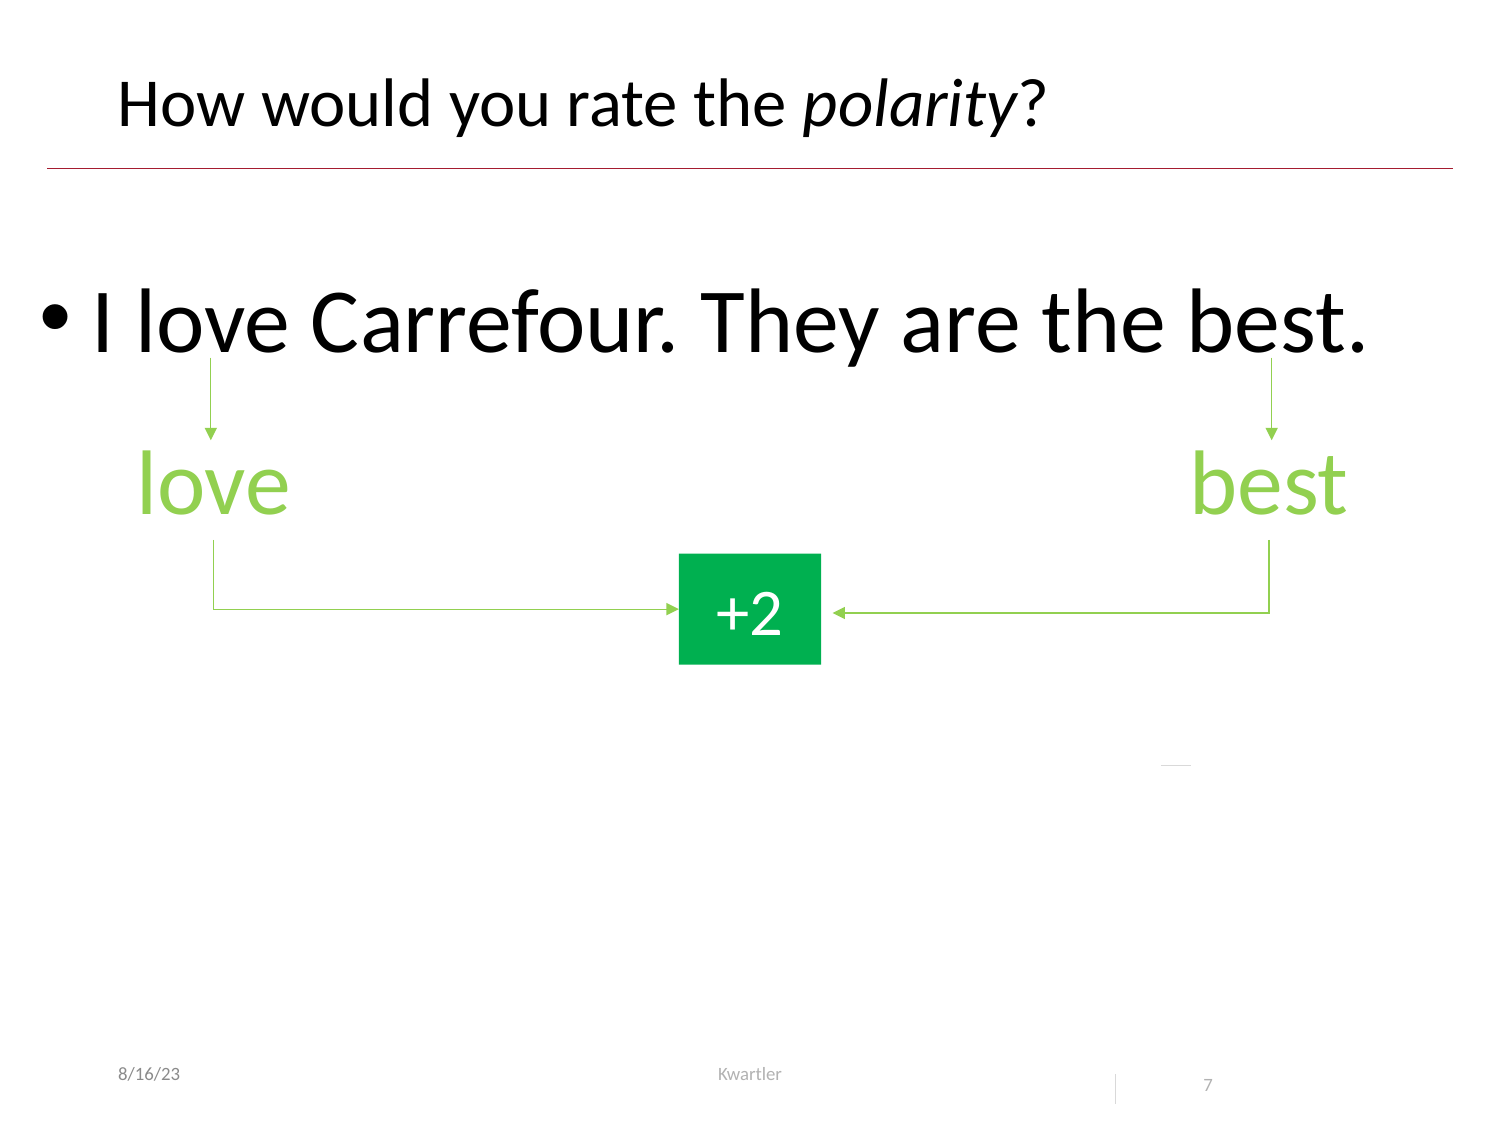

# How would you rate the polarity?
I love Carrefour. They are the best.
love
best
+2
8/16/23
Kwartler
7